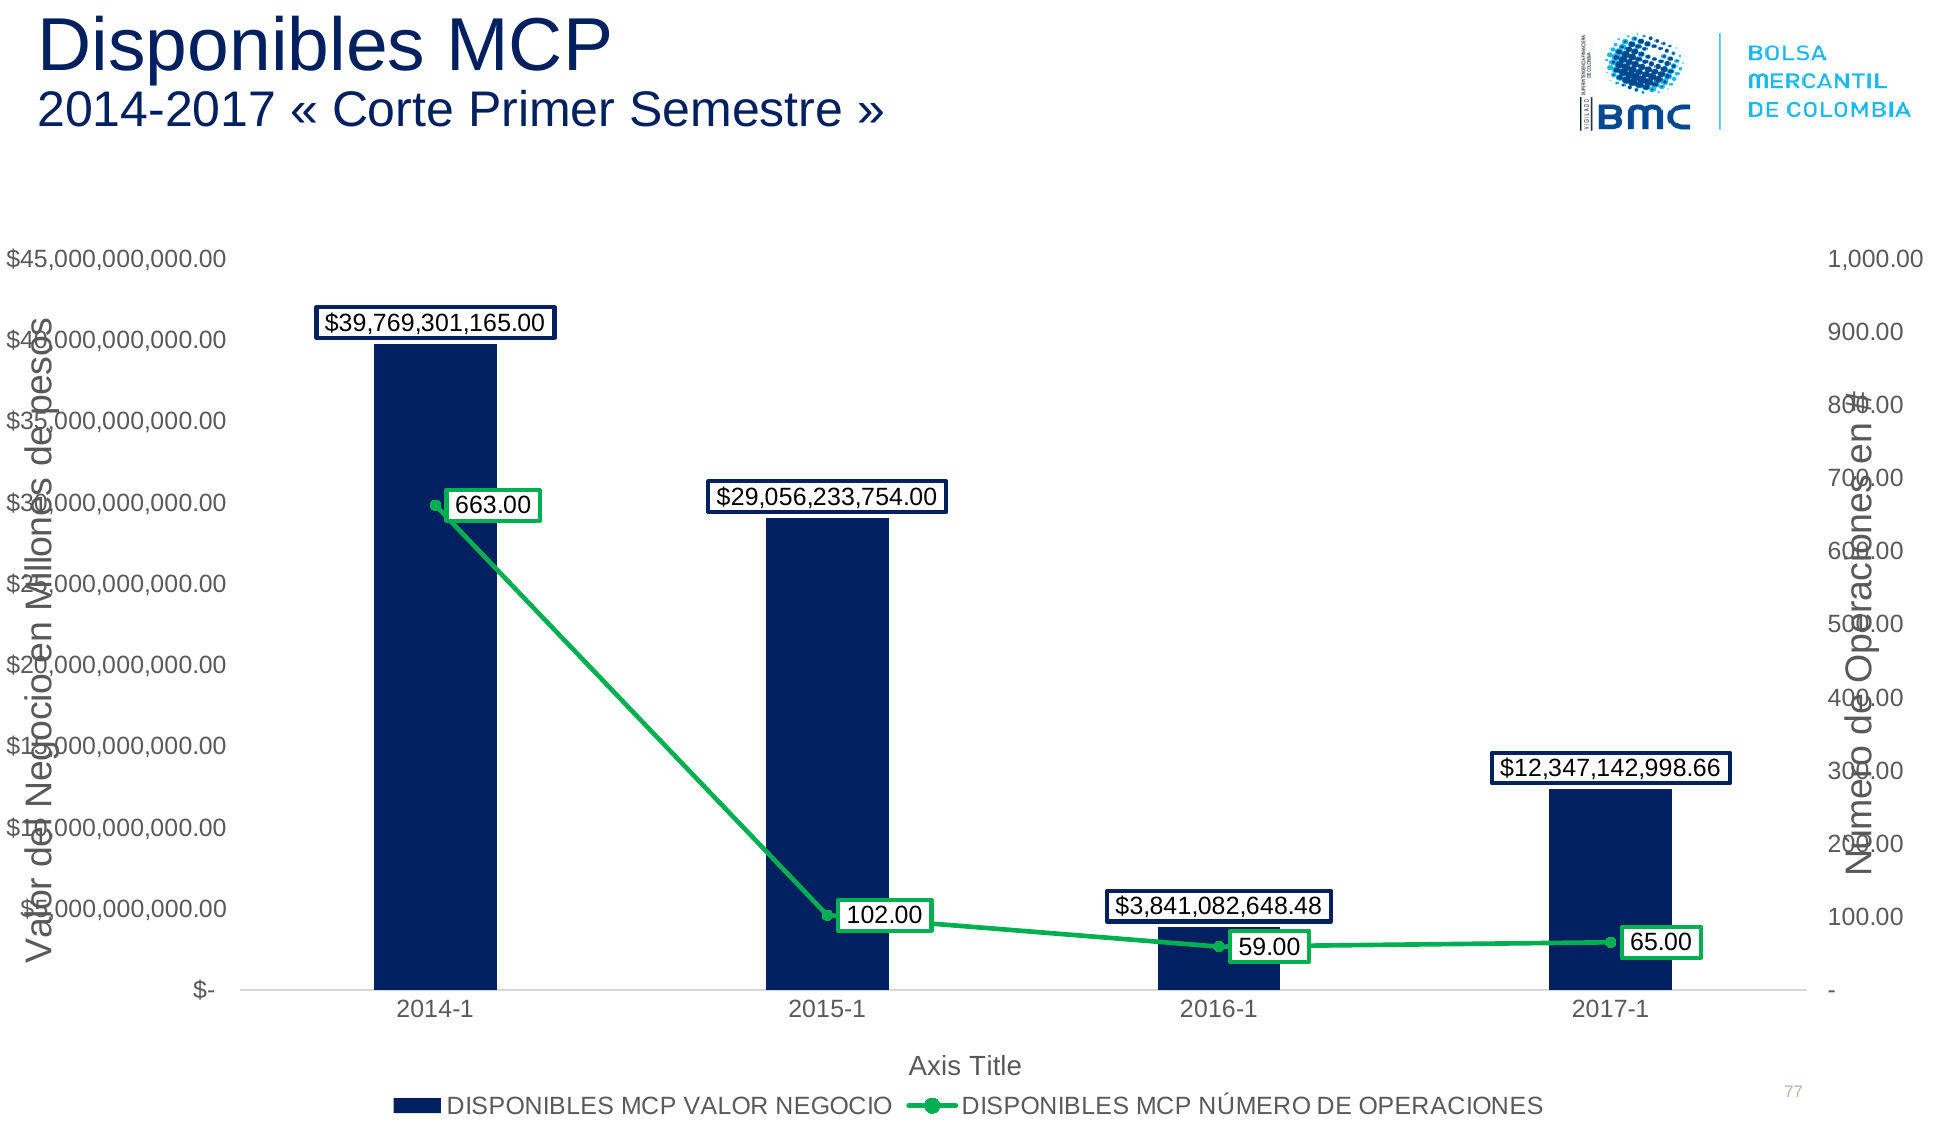

Disponibles MCP
2014-2017 « Corte Primer Semestre »

### Chart

| Category | DISPONIBLES MCP VALOR NEGOCIO | DISPONIBLES MCP NÚMERO DE OPERACIONES |
|---|---|---|
| 2014-1 | 39769301165.0 | 663.0 |
| 2015-1 | 29056233754.0 | 102.0 |
| 2016-1 | 3841082648.48 | 59.0 |
| 2017-1 | 12347142998.66 | 65.0 |